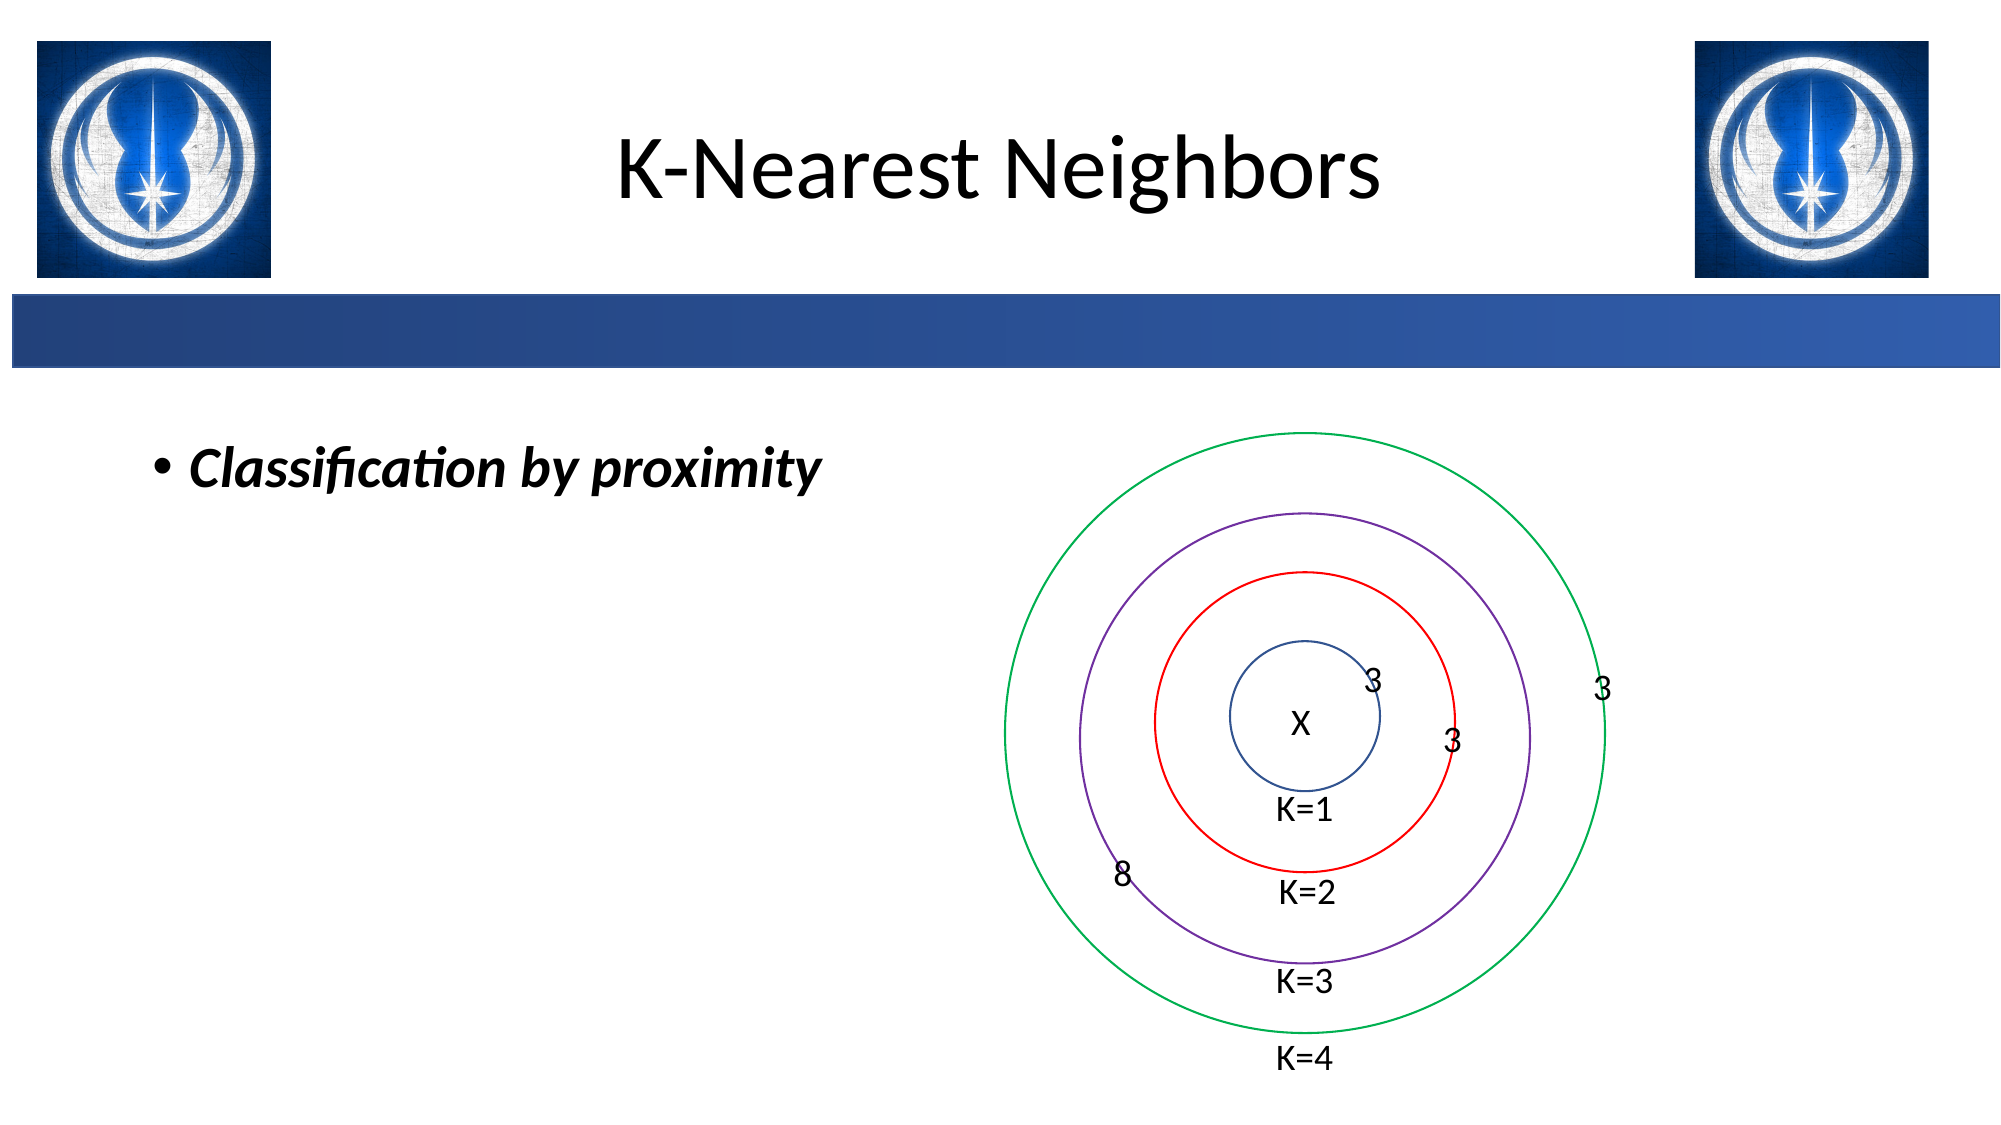

# K-Nearest Neighbors
Classification by proximity

3
3
X
3
K=1
8
K=2
K=3
K=4